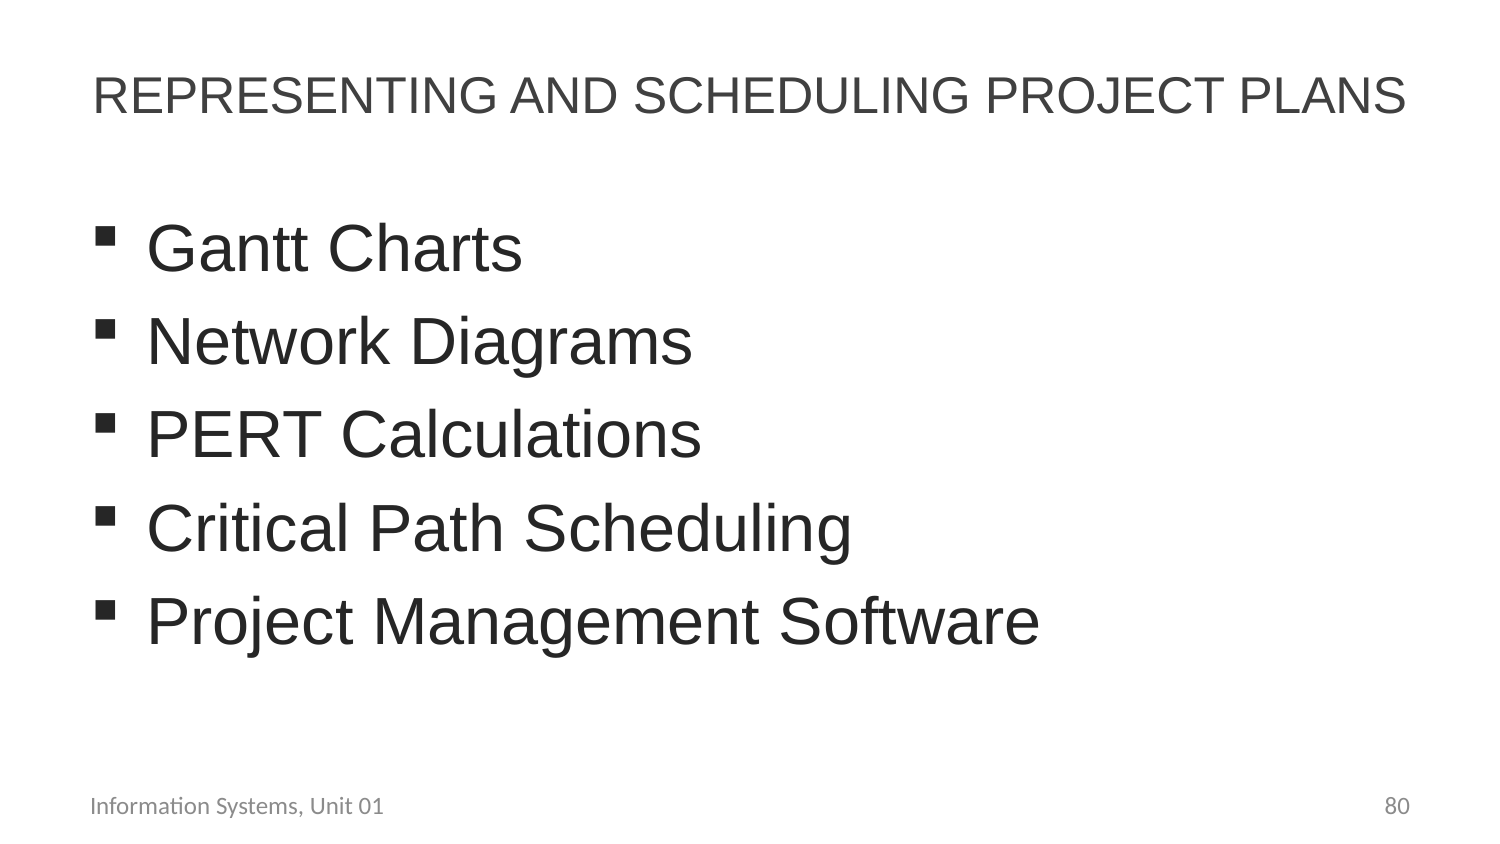

# Representing and Scheduling Project Plans
Gantt Charts
Network Diagrams
PERT Calculations
Critical Path Scheduling
Project Management Software
Information Systems, Unit 01
80